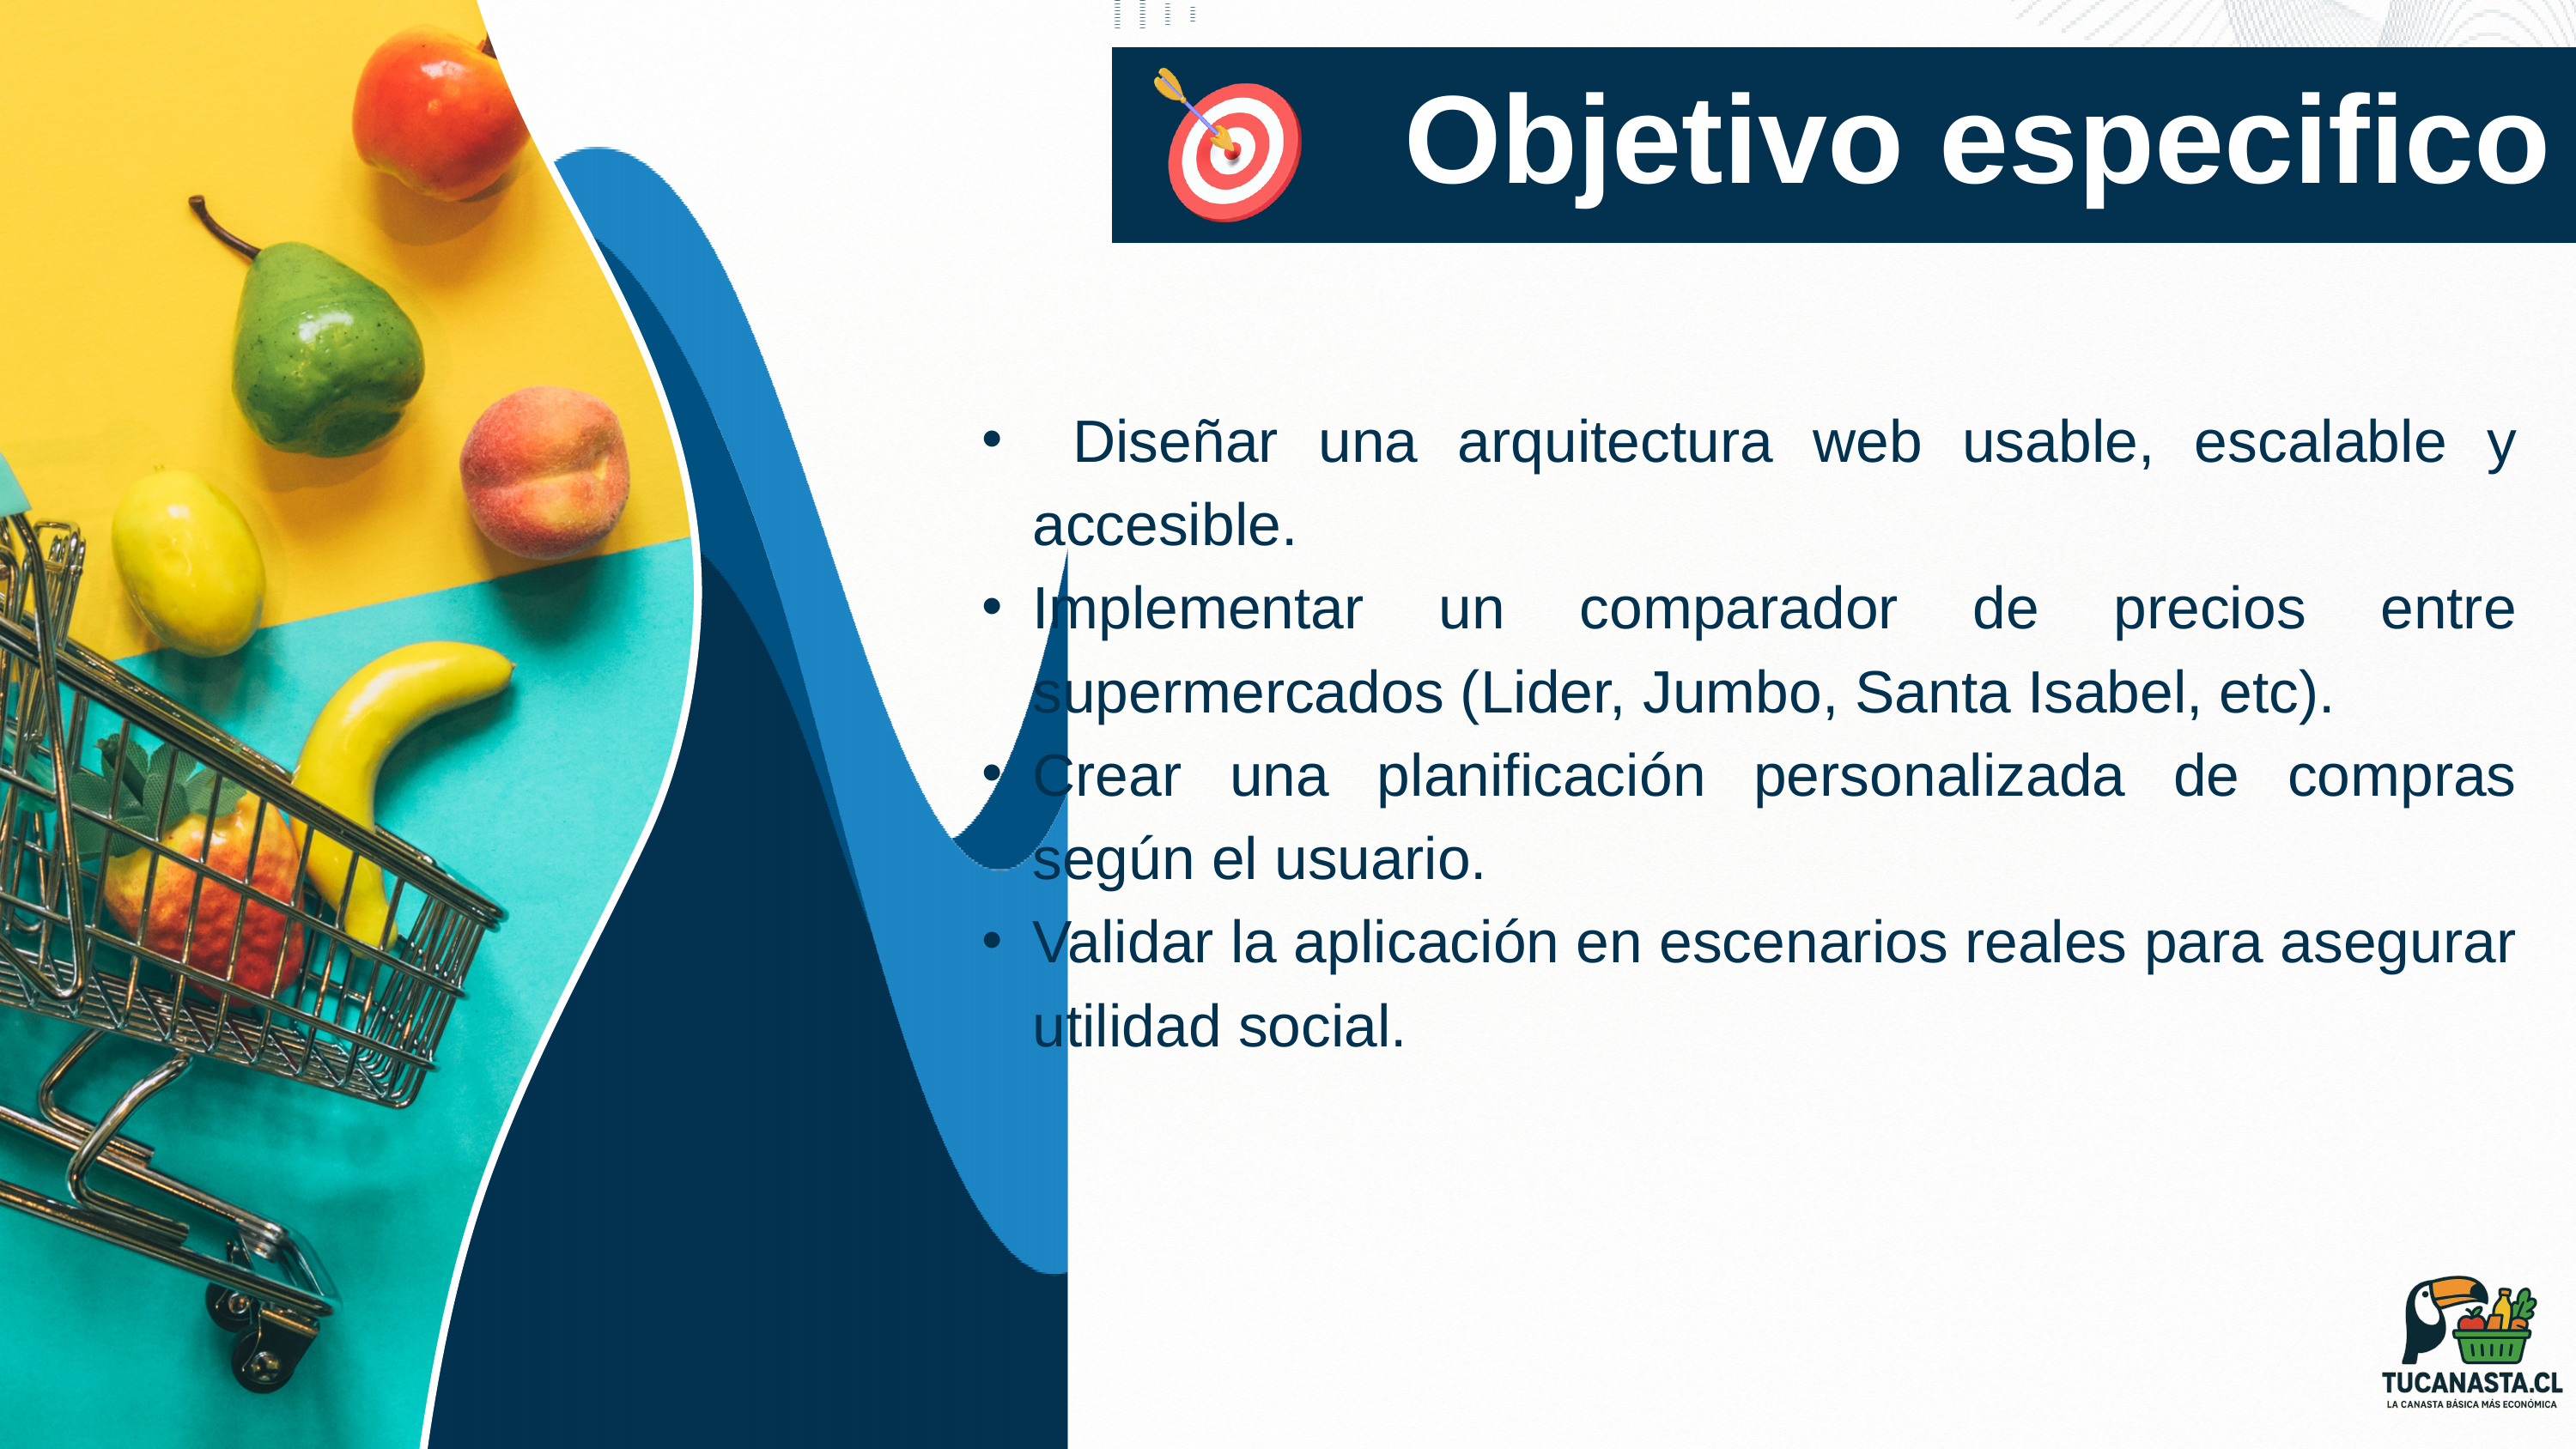

Objetivo especifico

 Diseñar una arquitectura web usable, escalable y accesible.
Implementar un comparador de precios entre supermercados (Lider, Jumbo, Santa Isabel, etc).
Crear una planificación personalizada de compras según el usuario.
Validar la aplicación en escenarios reales para asegurar utilidad social.